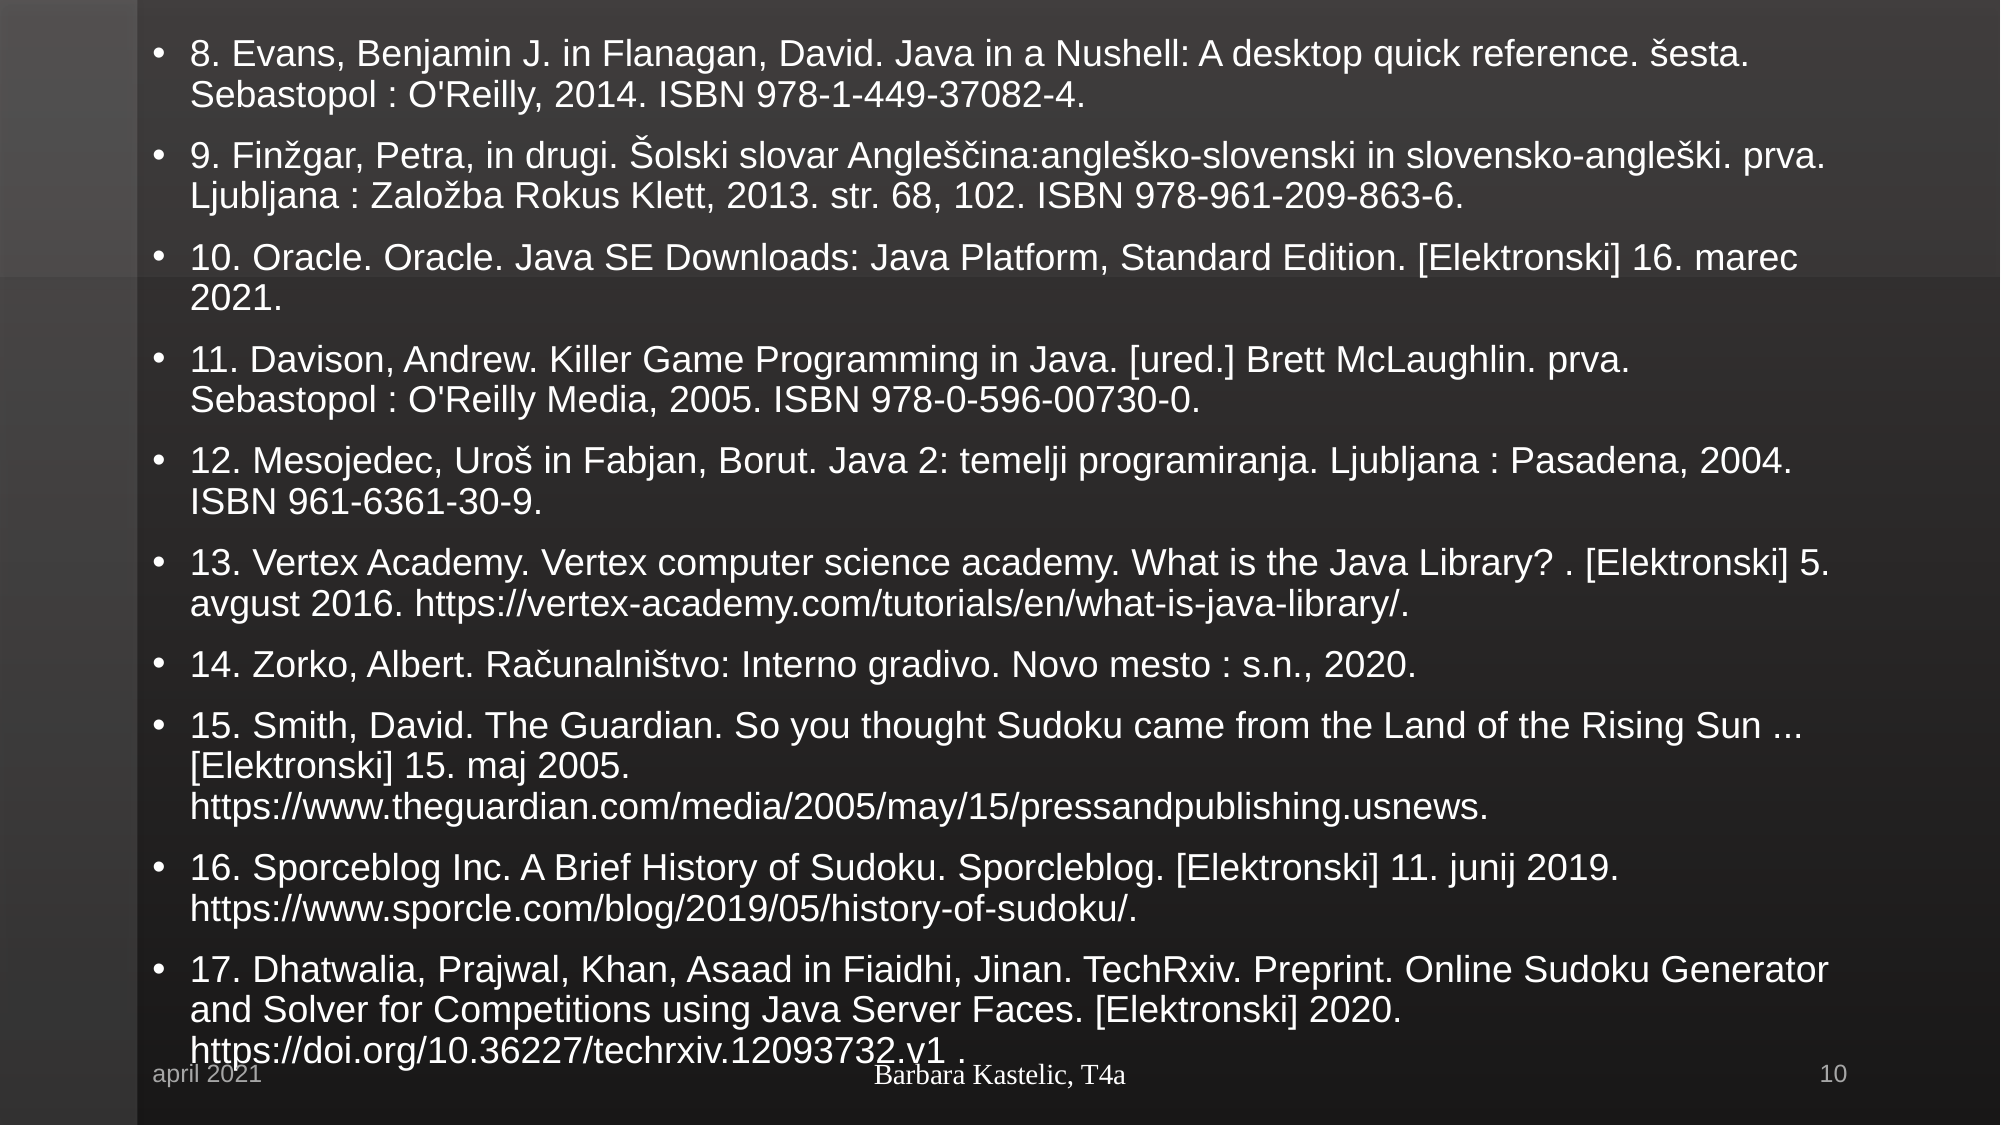

8. Evans, Benjamin J. in Flanagan, David. Java in a Nushell: A desktop quick reference. šesta. Sebastopol : O'Reilly, 2014. ISBN 978-1-449-37082-4.
9. Finžgar, Petra, in drugi. Šolski slovar Angleščina:angleško-slovenski in slovensko-angleški. prva. Ljubljana : Založba Rokus Klett, 2013. str. 68, 102. ISBN 978-961-209-863-6.
10. Oracle. Oracle. Java SE Downloads: Java Platform, Standard Edition. [Elektronski] 16. marec 2021.
11. Davison, Andrew. Killer Game Programming in Java. [ured.] Brett McLaughlin. prva. Sebastopol : O'Reilly Media, 2005. ISBN 978-0-596-00730-0.
12. Mesojedec, Uroš in Fabjan, Borut. Java 2: temelji programiranja. Ljubljana : Pasadena, 2004. ISBN 961-6361-30-9.
13. Vertex Academy. Vertex computer science academy. What is the Java Library? . [Elektronski] 5. avgust 2016. https://vertex-academy.com/tutorials/en/what-is-java-library/.
14. Zorko, Albert. Računalništvo: Interno gradivo. Novo mesto : s.n., 2020.
15. Smith, David. The Guardian. So you thought Sudoku came from the Land of the Rising Sun ... [Elektronski] 15. maj 2005. https://www.theguardian.com/media/2005/may/15/pressandpublishing.usnews.
16. Sporceblog Inc. A Brief History of Sudoku. Sporcleblog. [Elektronski] 11. junij 2019. https://www.sporcle.com/blog/2019/05/history-of-sudoku/.
17. Dhatwalia, Prajwal, Khan, Asaad in Fiaidhi, Jinan. TechRxiv. Preprint. Online Sudoku Generator and Solver for Competitions using Java Server Faces. [Elektronski] 2020. https://doi.org/10.36227/techrxiv.12093732.v1 .

april 2021
Barbara Kastelic, T4a
10